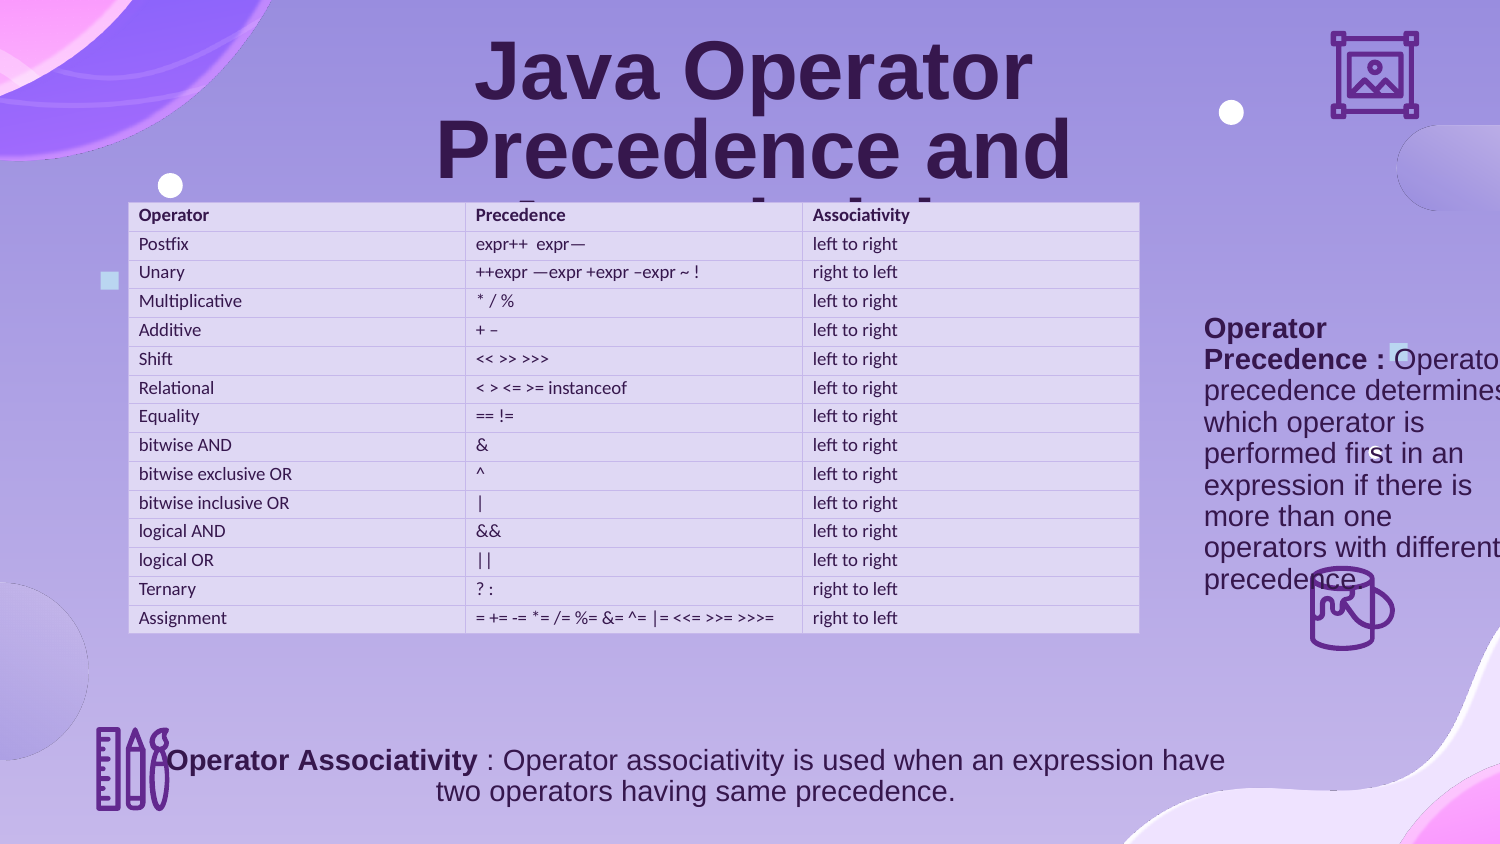

# Java Operator Precedence and Associativity

| Operator | Precedence | Associativity |
| --- | --- | --- |
| Postfix | expr++  expr— | left to right |
| Unary | ++expr —expr +expr –expr ~ ! | right to left |
| Multiplicative | \* / % | left to right |
| Additive | + – | left to right |
| Shift | << >> >>> | left to right |
| Relational | < > <= >= instanceof | left to right |
| Equality | == != | left to right |
| bitwise AND | & | left to right |
| bitwise exclusive OR | ^ | left to right |
| bitwise inclusive OR | | | left to right |
| logical AND | && | left to right |
| logical OR | || | left to right |
| Ternary | ? : | right to left |
| Assignment | = += -= \*= /= %= &= ^= |= <<= >>= >>>= | right to left |
Operator Precedence : Operator precedence determines which operator is performed first in an expression if there is more than one operators with different precedence.

Operator Associativity : Operator associativity is used when an expression have two operators having same precedence.